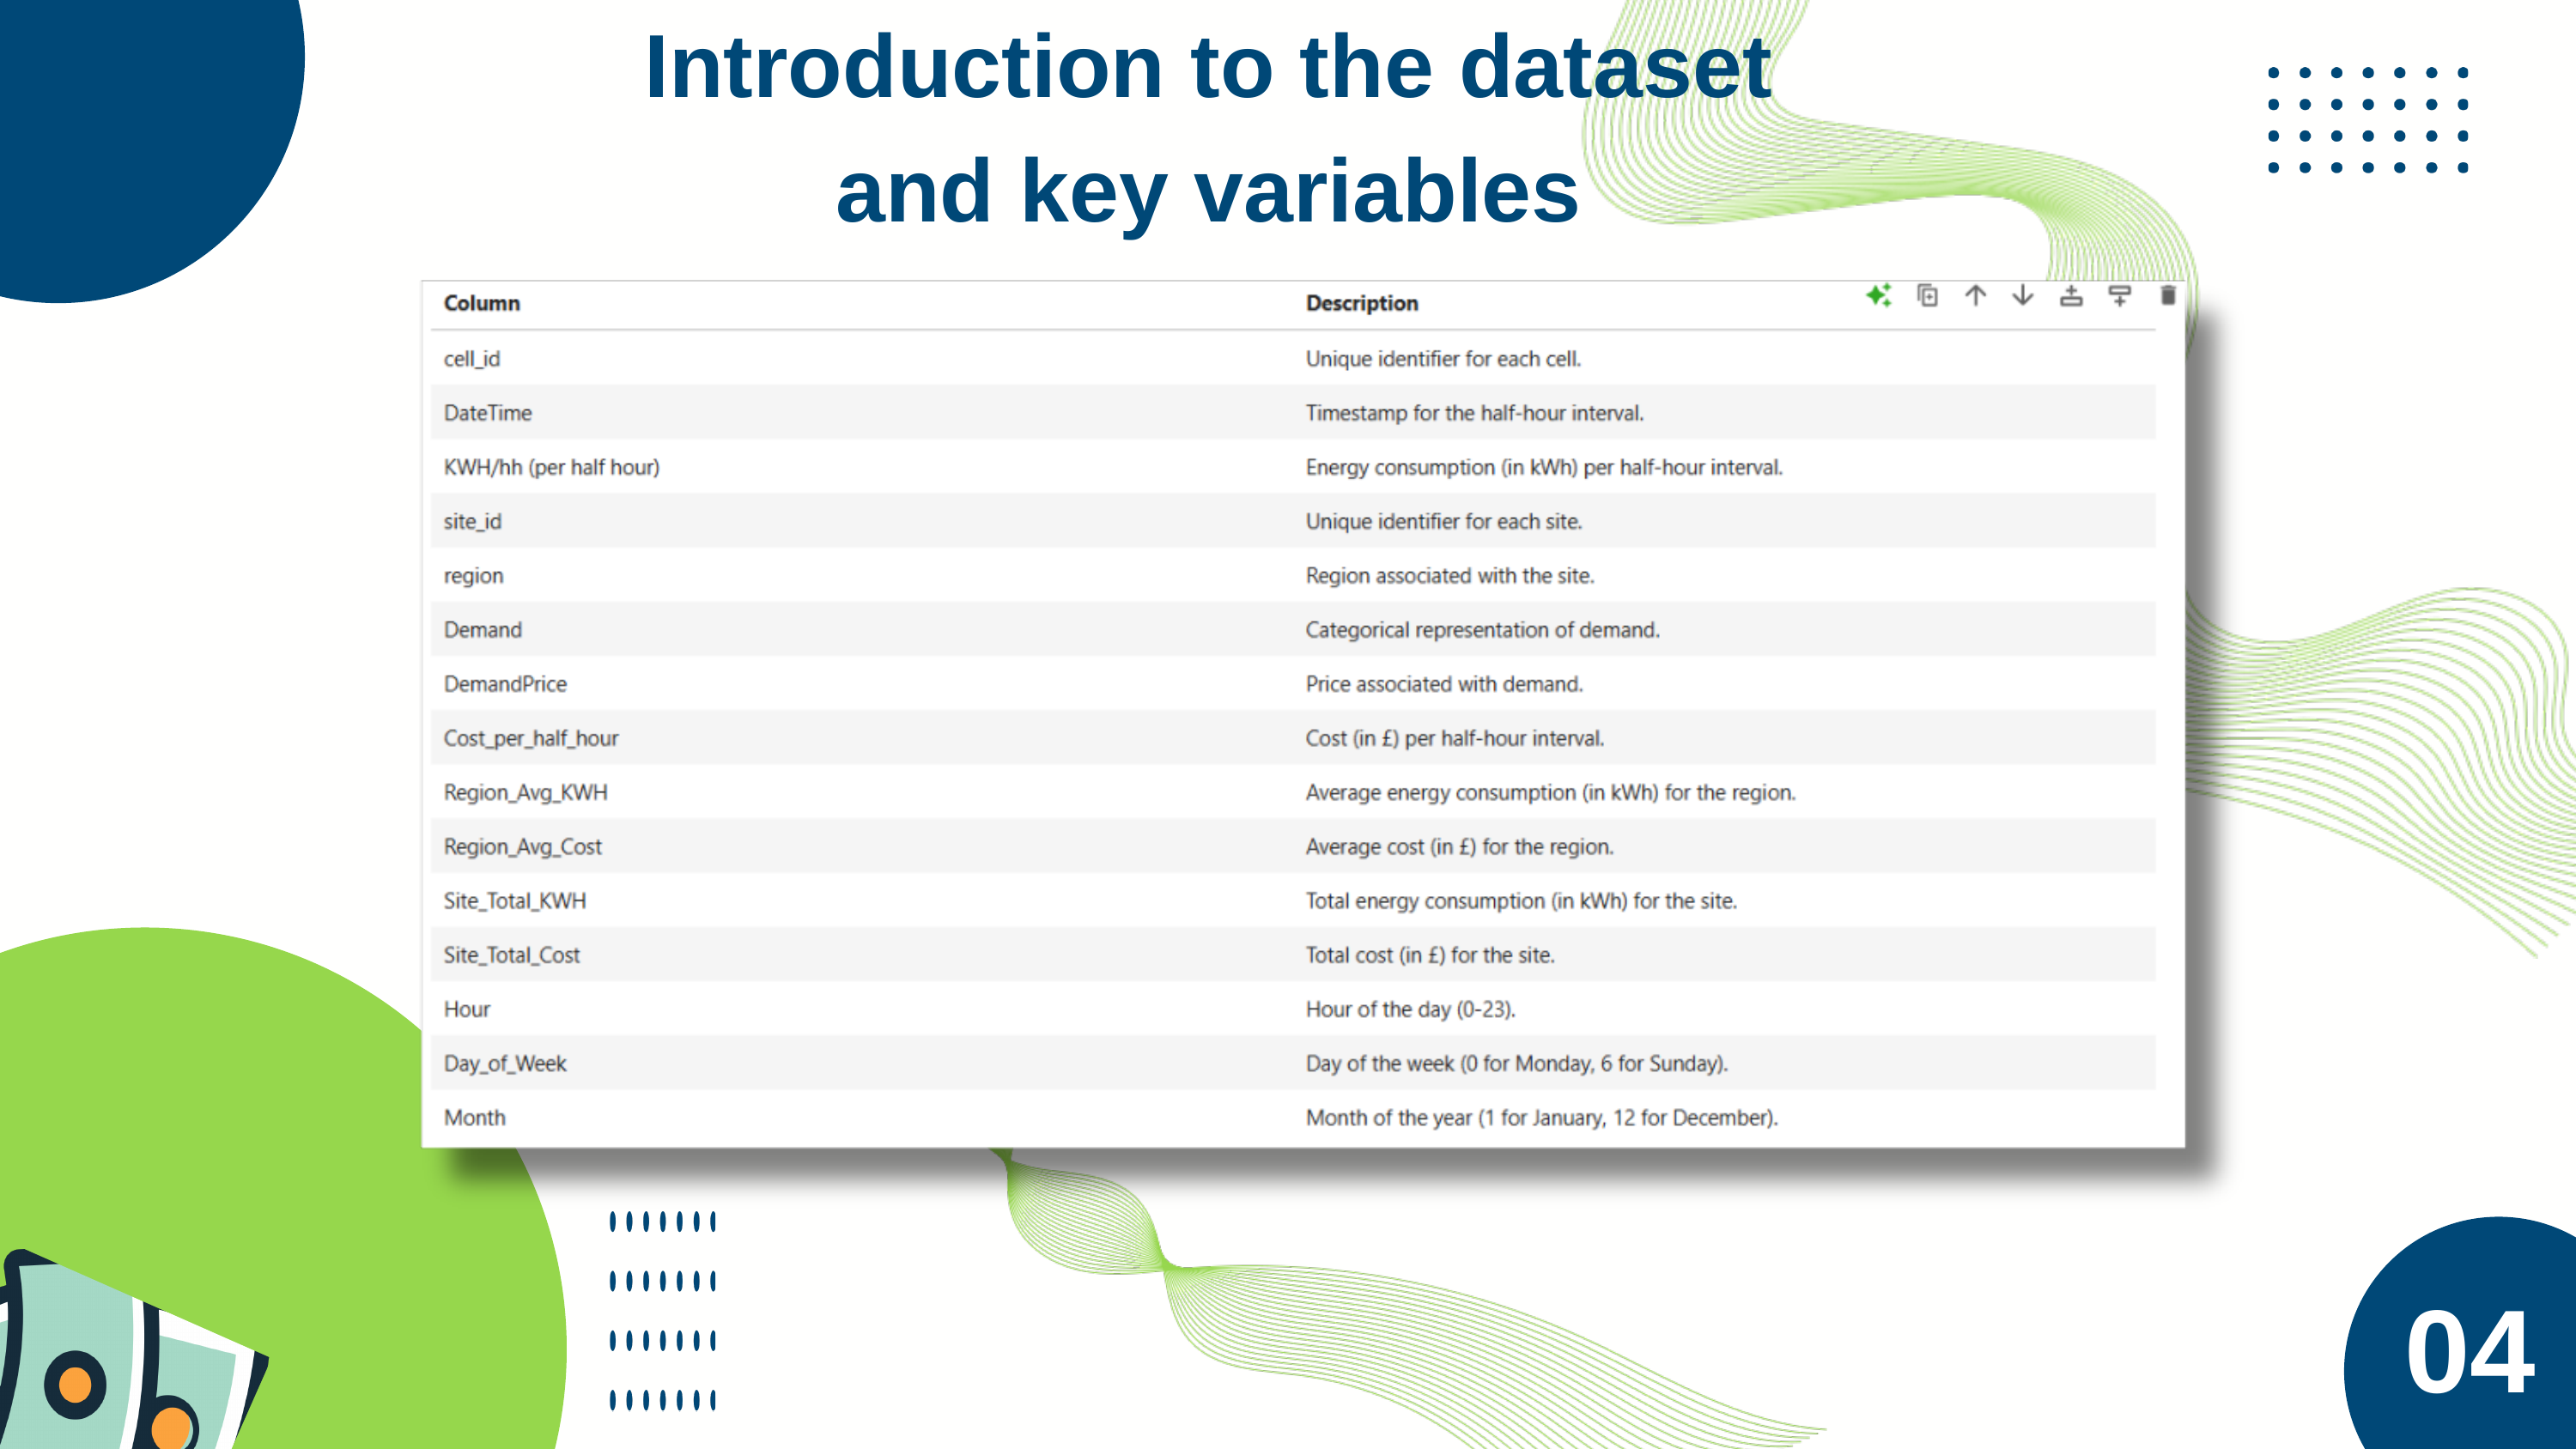

Introduction to the dataset and key variables

04